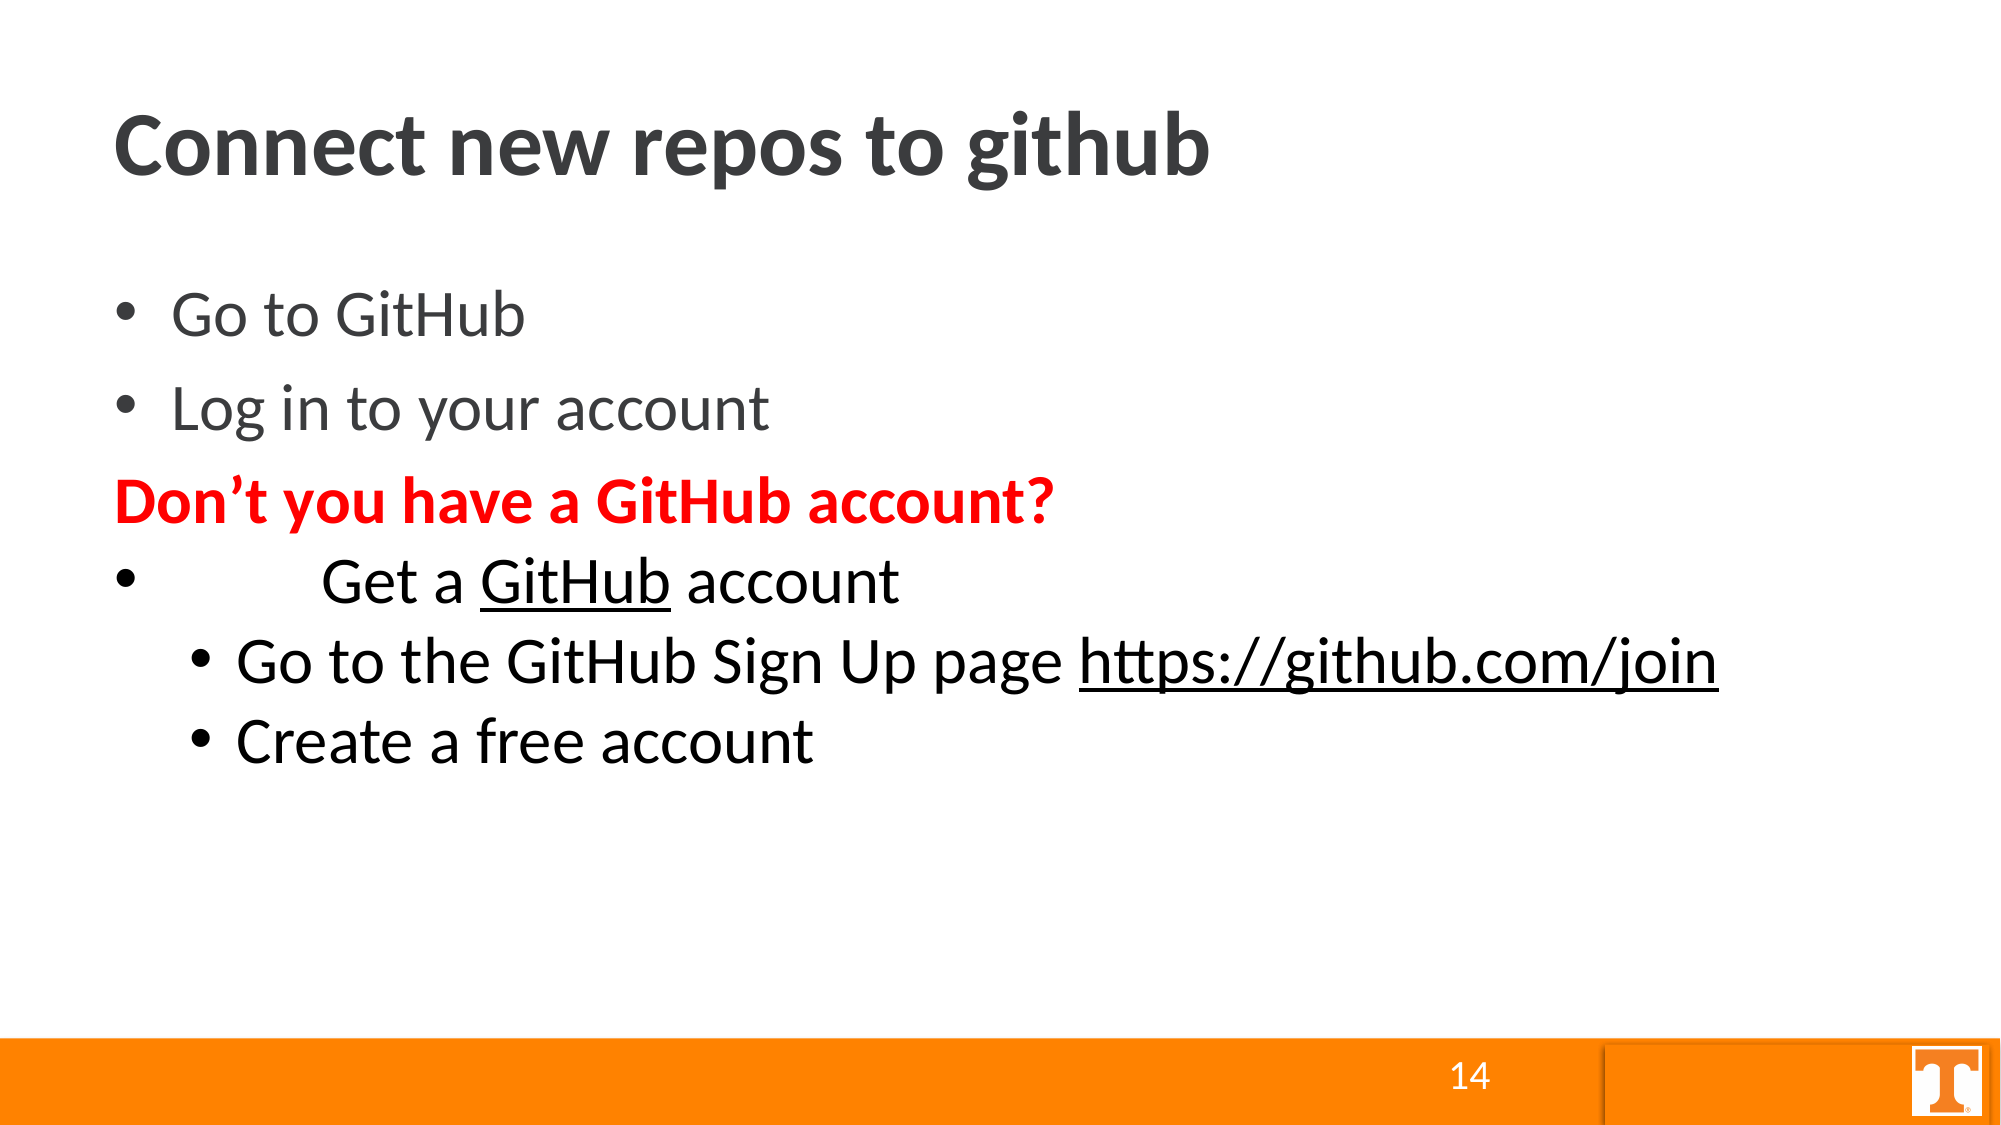

# Connect new repos to github
Go to GitHub
Log in to your account
Don’t you have a GitHub account?
	Get a GitHub account
Go to the GitHub Sign Up page https://github.com/join
Create a free account

14